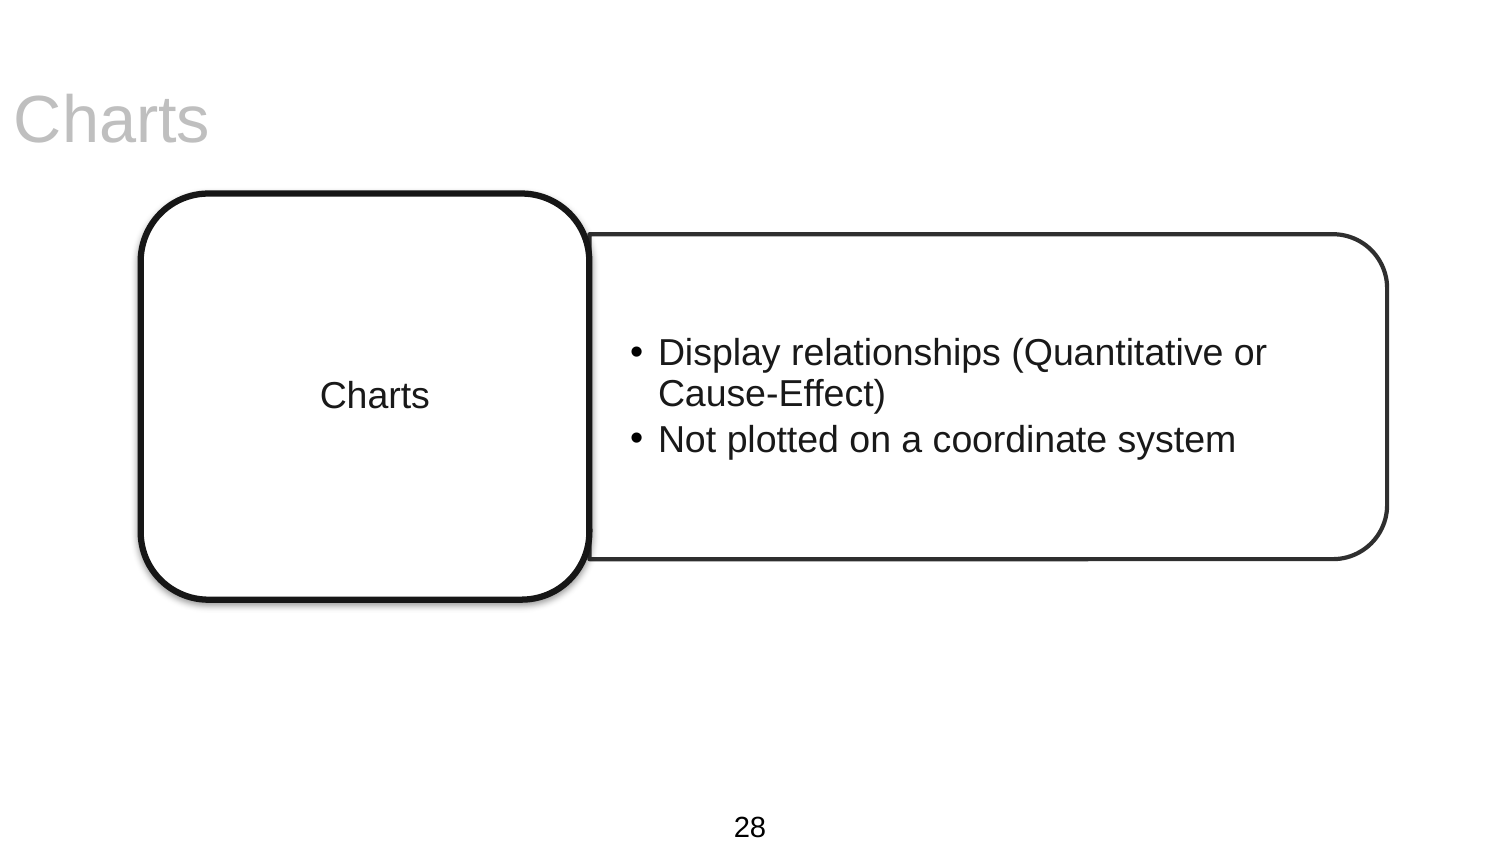

# Charts
Display relationships (Quantitative or Cause-Effect)
Not plotted on a coordinate system
Charts
28